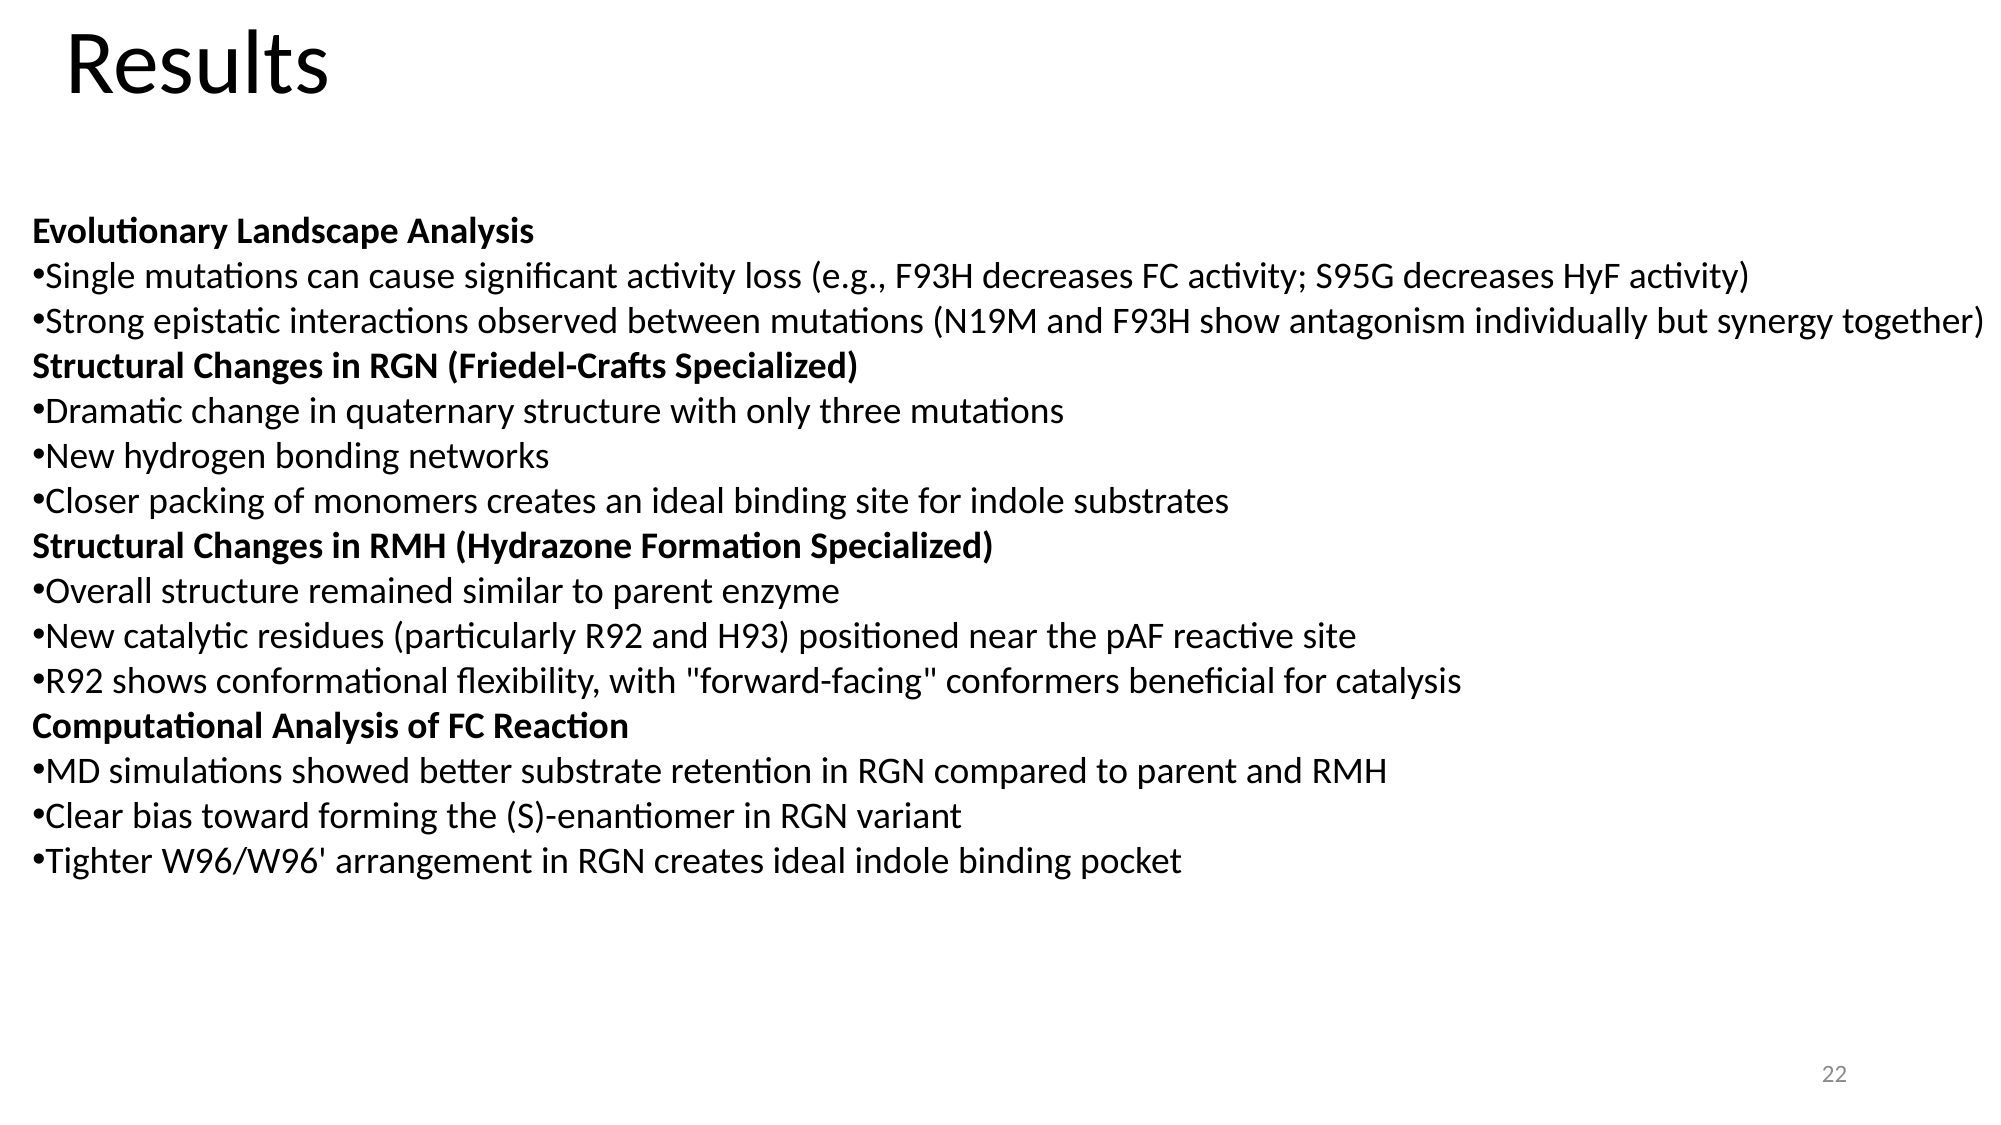

# Results
Evolutionary Landscape Analysis
Single mutations can cause significant activity loss (e.g., F93H decreases FC activity; S95G decreases HyF activity)
Strong epistatic interactions observed between mutations (N19M and F93H show antagonism individually but synergy together)
Structural Changes in RGN (Friedel-Crafts Specialized)
Dramatic change in quaternary structure with only three mutations
New hydrogen bonding networks
Closer packing of monomers creates an ideal binding site for indole substrates
Structural Changes in RMH (Hydrazone Formation Specialized)
Overall structure remained similar to parent enzyme
New catalytic residues (particularly R92 and H93) positioned near the pAF reactive site
R92 shows conformational flexibility, with "forward-facing" conformers beneficial for catalysis
Computational Analysis of FC Reaction
MD simulations showed better substrate retention in RGN compared to parent and RMH
Clear bias toward forming the (S)-enantiomer in RGN variant
Tighter W96/W96' arrangement in RGN creates ideal indole binding pocket
22